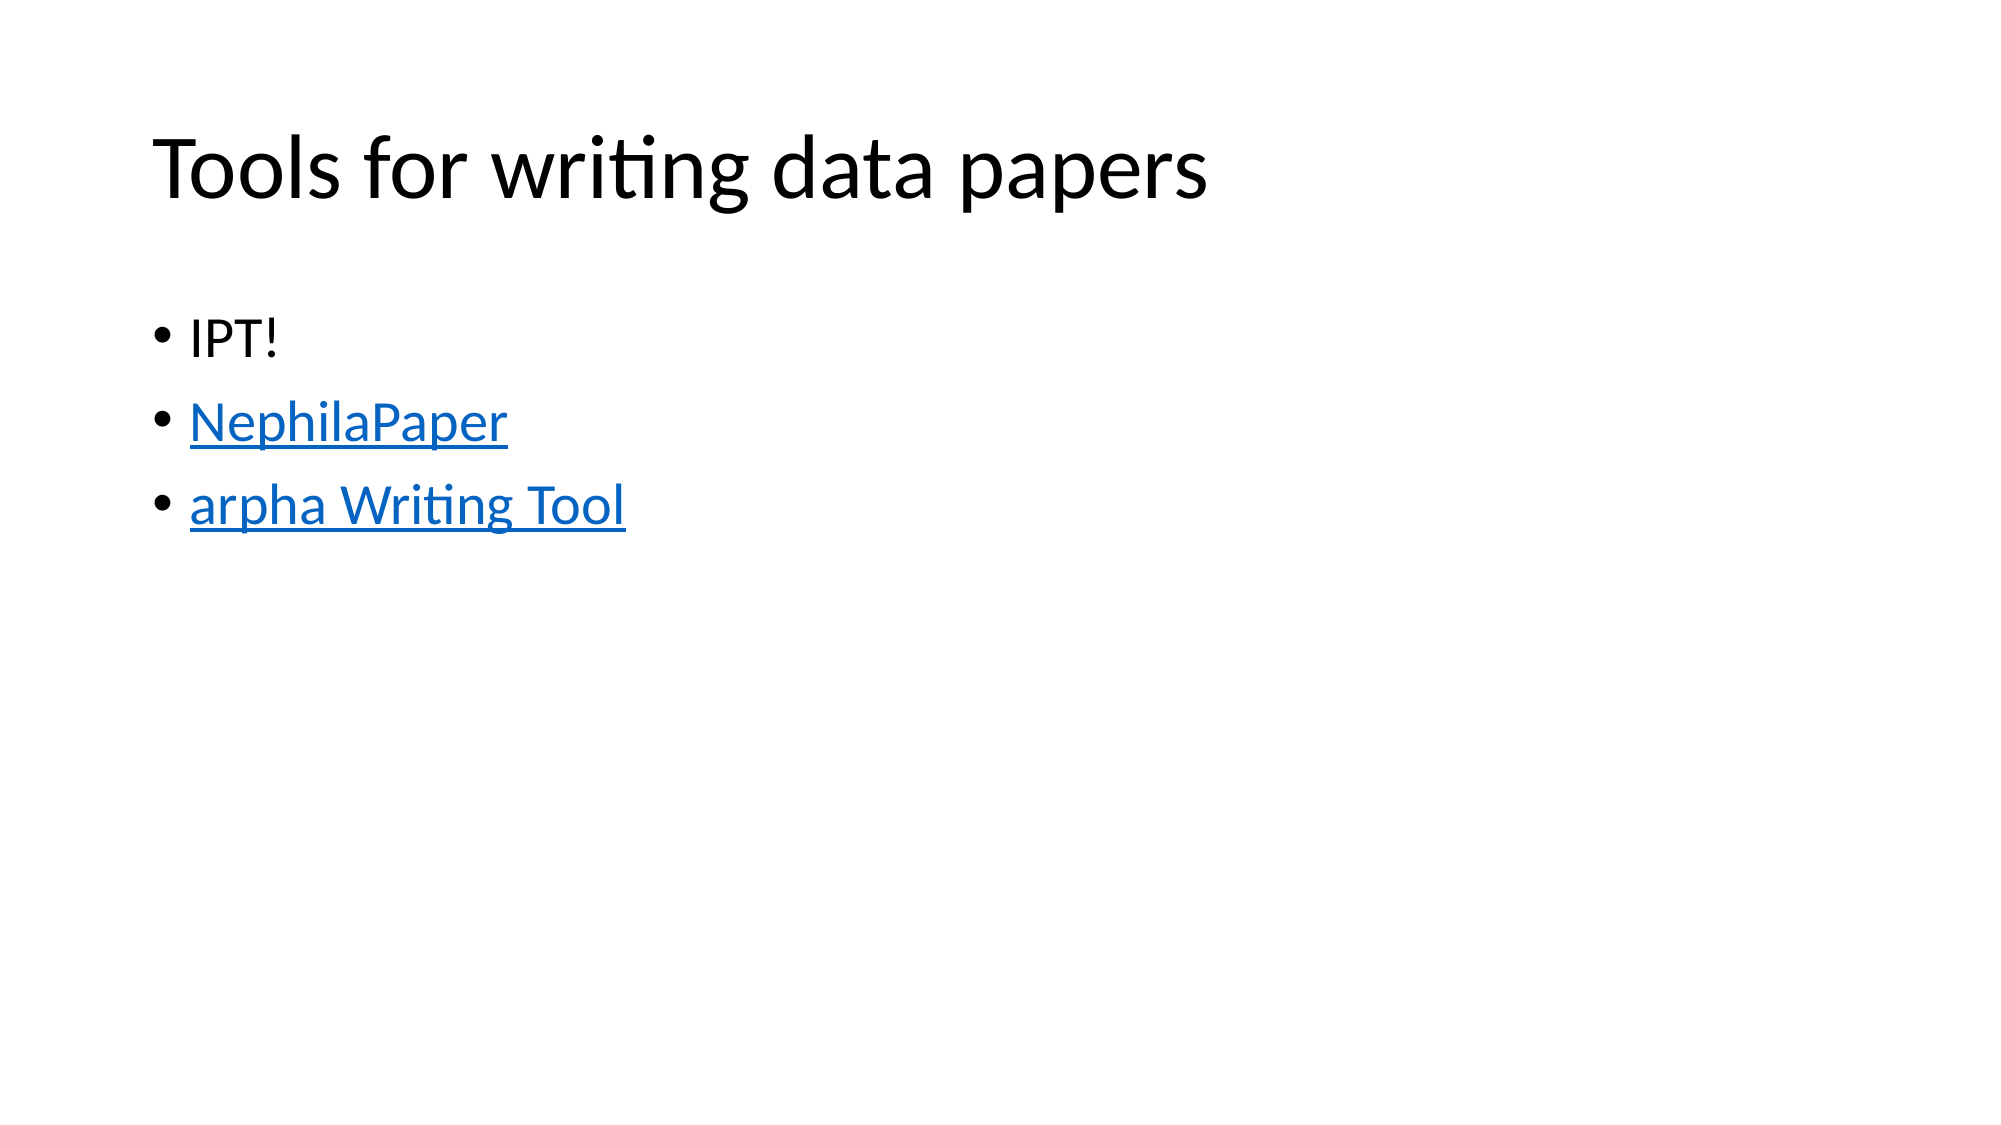

# Tools for writing data papers
IPT!
NephilaPaper
arpha Writing Tool